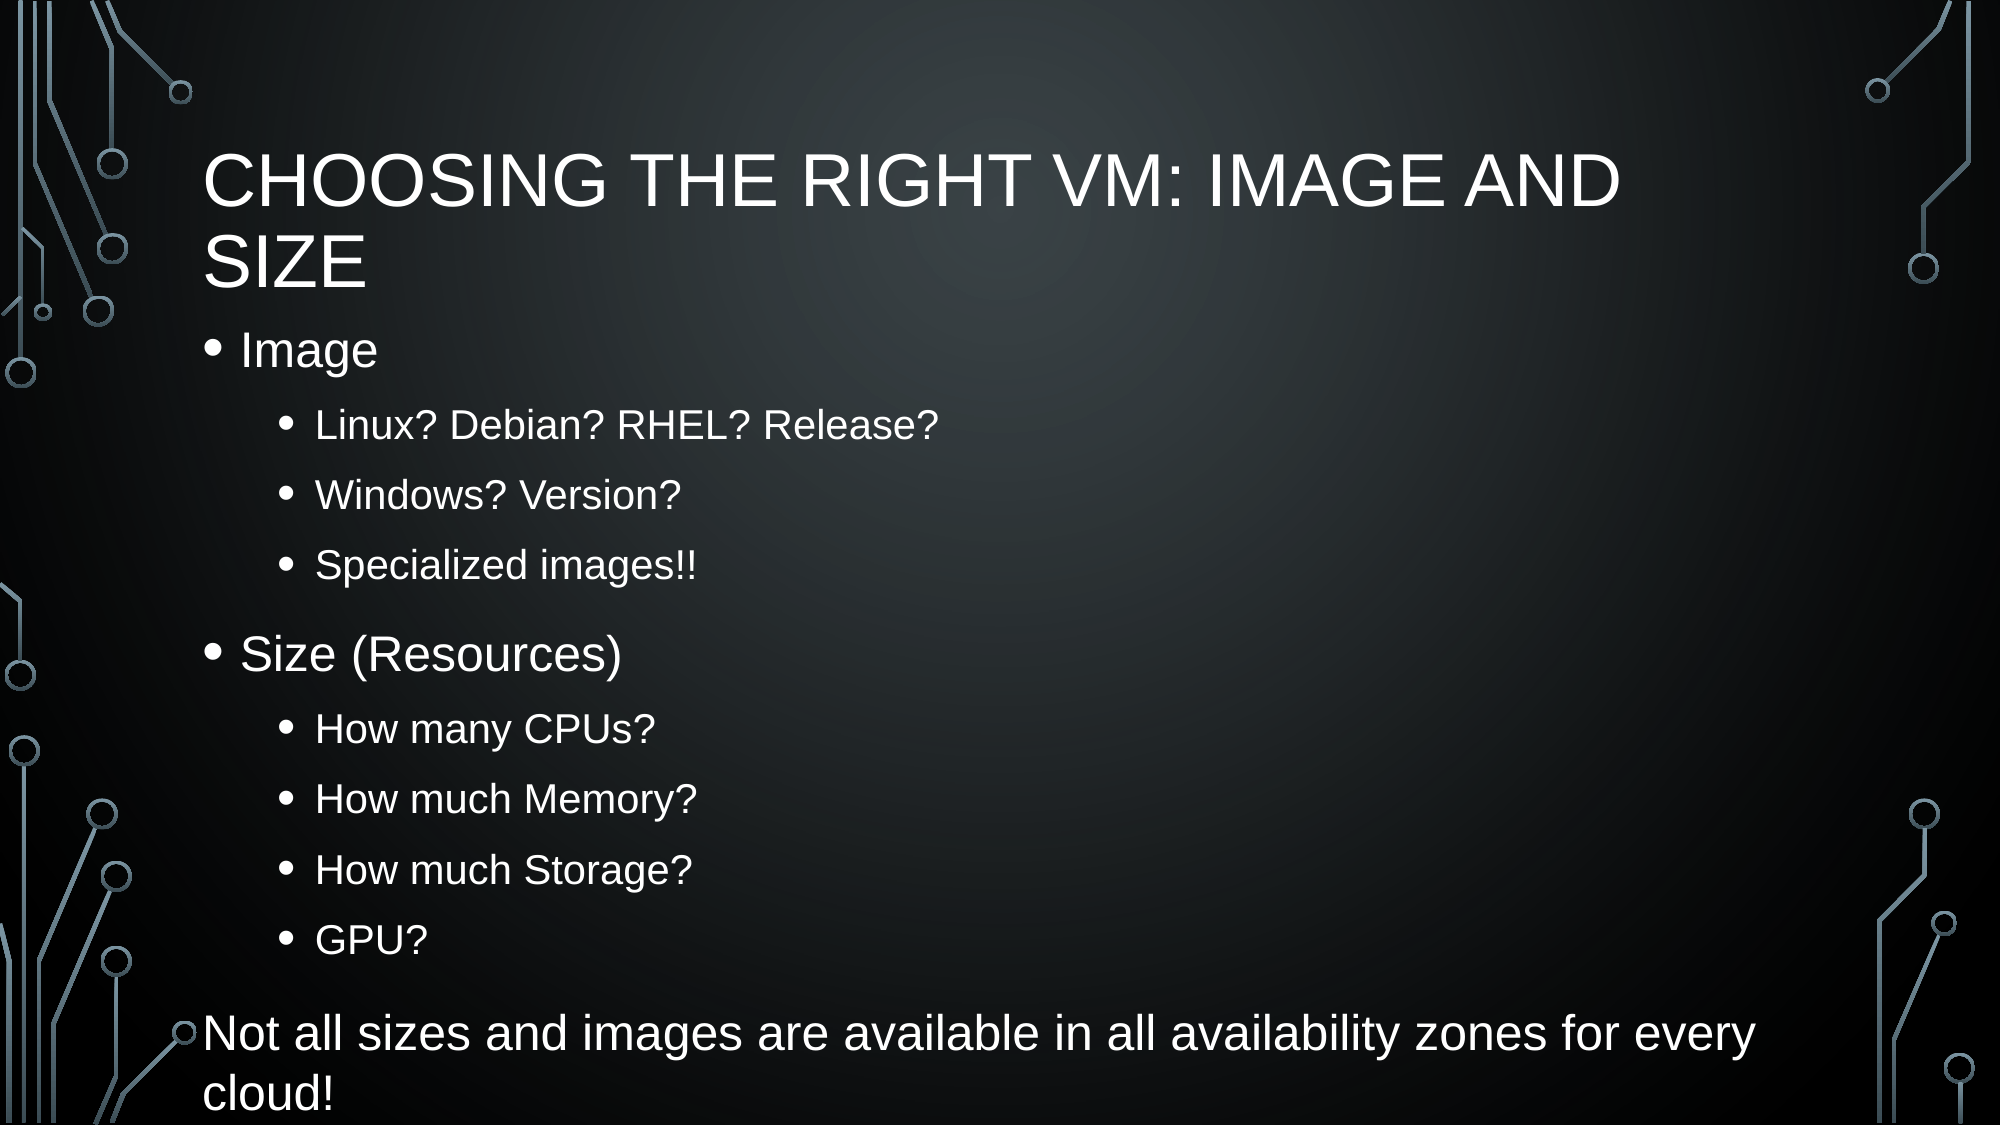

# Choosing the Right VM: Image and Size
Image
Linux? Debian? RHEL? Release?
Windows? Version?
Specialized images!!
Size (Resources)
How many CPUs?
How much Memory?
How much Storage?
GPU?

Not all sizes and images are available in all availability zones for every cloud!